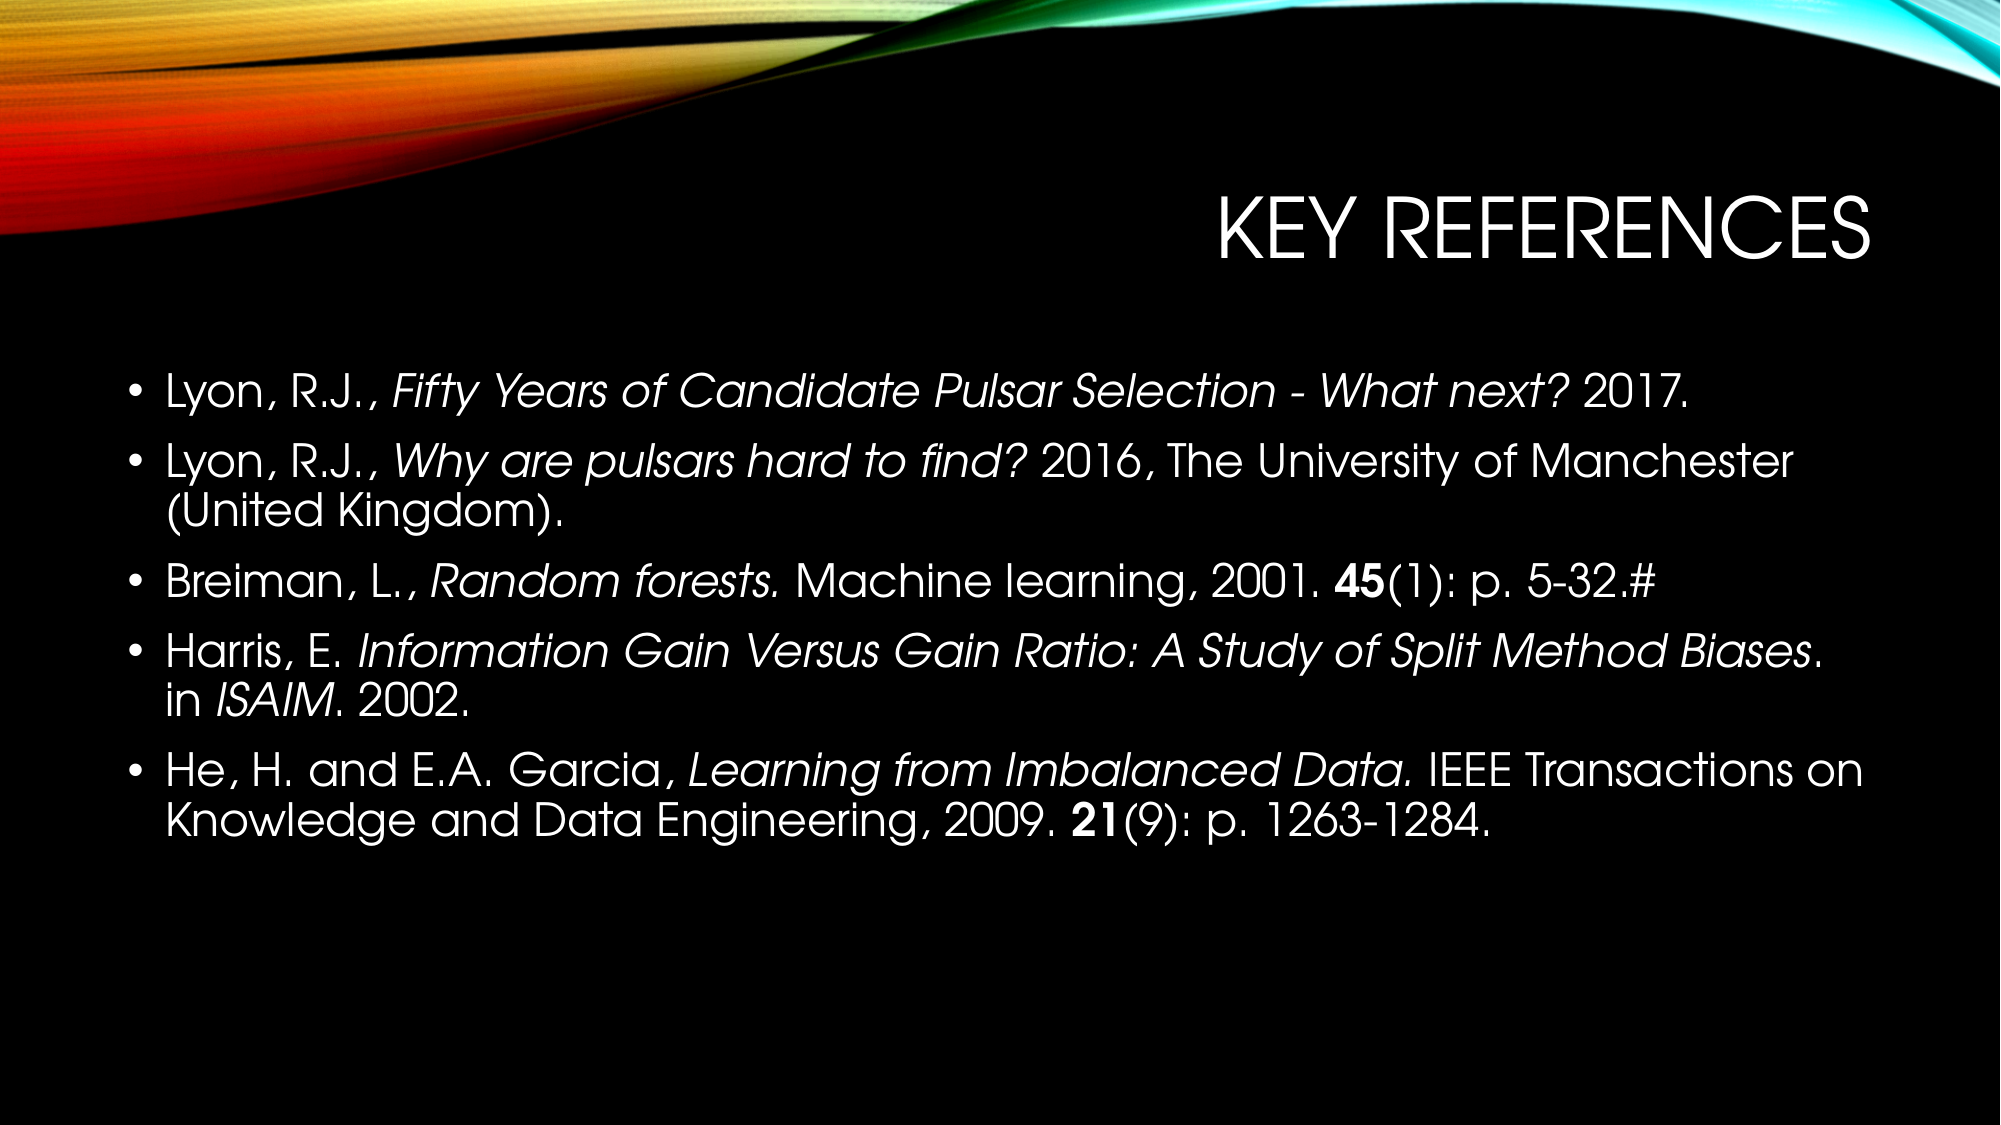

# Key References
Lyon, R.J., Fifty Years of Candidate Pulsar Selection - What next? 2017.
Lyon, R.J., Why are pulsars hard to find? 2016, The University of Manchester (United Kingdom).
Breiman, L., Random forests. Machine learning, 2001. 45(1): p. 5-32.#
Harris, E. Information Gain Versus Gain Ratio: A Study of Split Method Biases. in ISAIM. 2002.
He, H. and E.A. Garcia, Learning from Imbalanced Data. IEEE Transactions on Knowledge and Data Engineering, 2009. 21(9): p. 1263-1284.